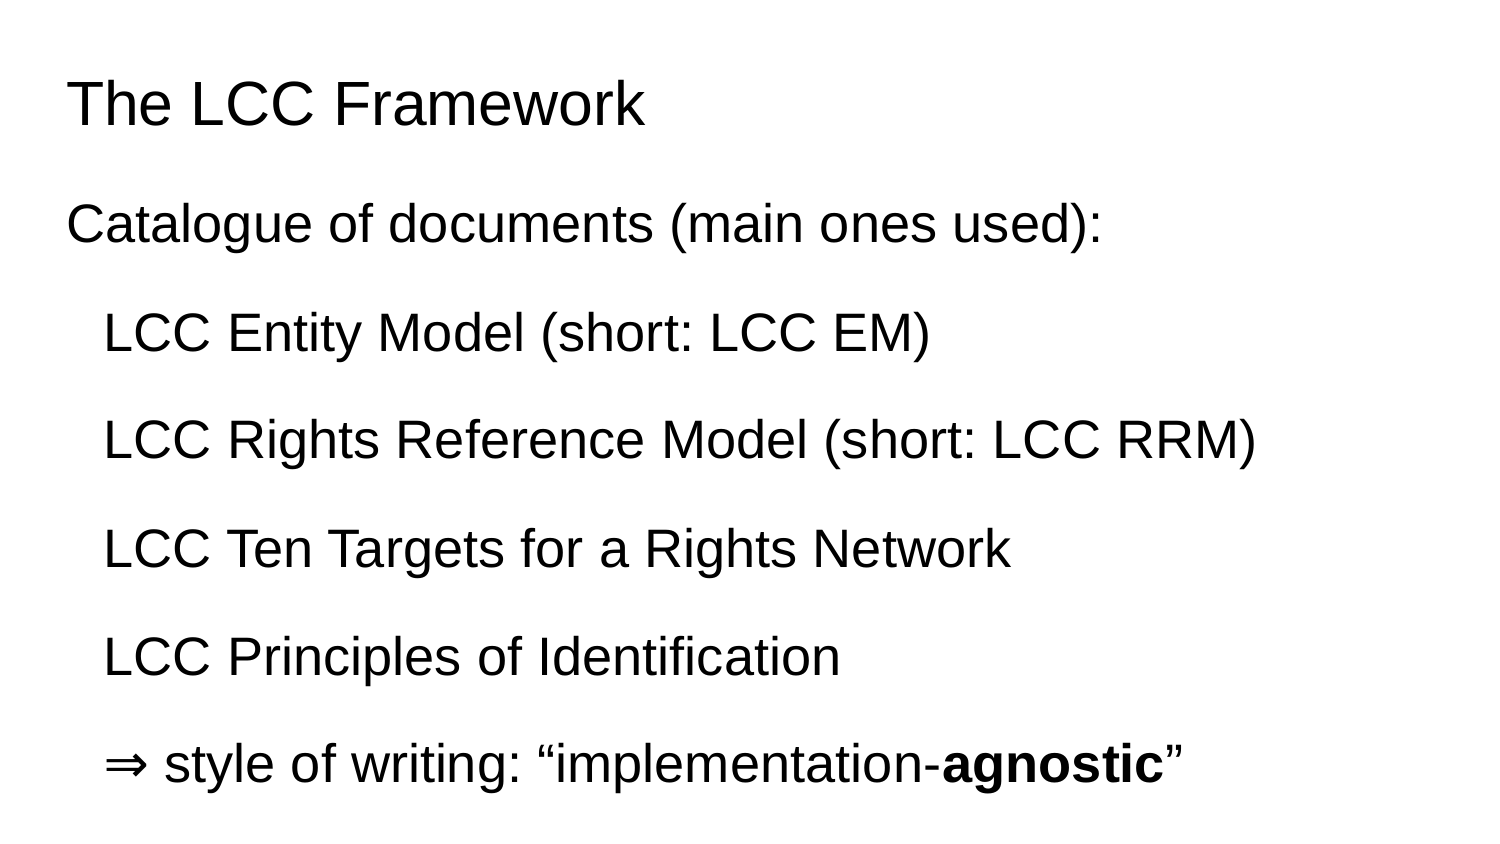

# The LCC Framework
Catalogue of documents (main ones used):
LCC Entity Model (short: LCC EM)
LCC Rights Reference Model (short: LCC RRM)
LCC Ten Targets for a Rights Network
LCC Principles of Identification
⇒ style of writing: “implementation-agnostic”